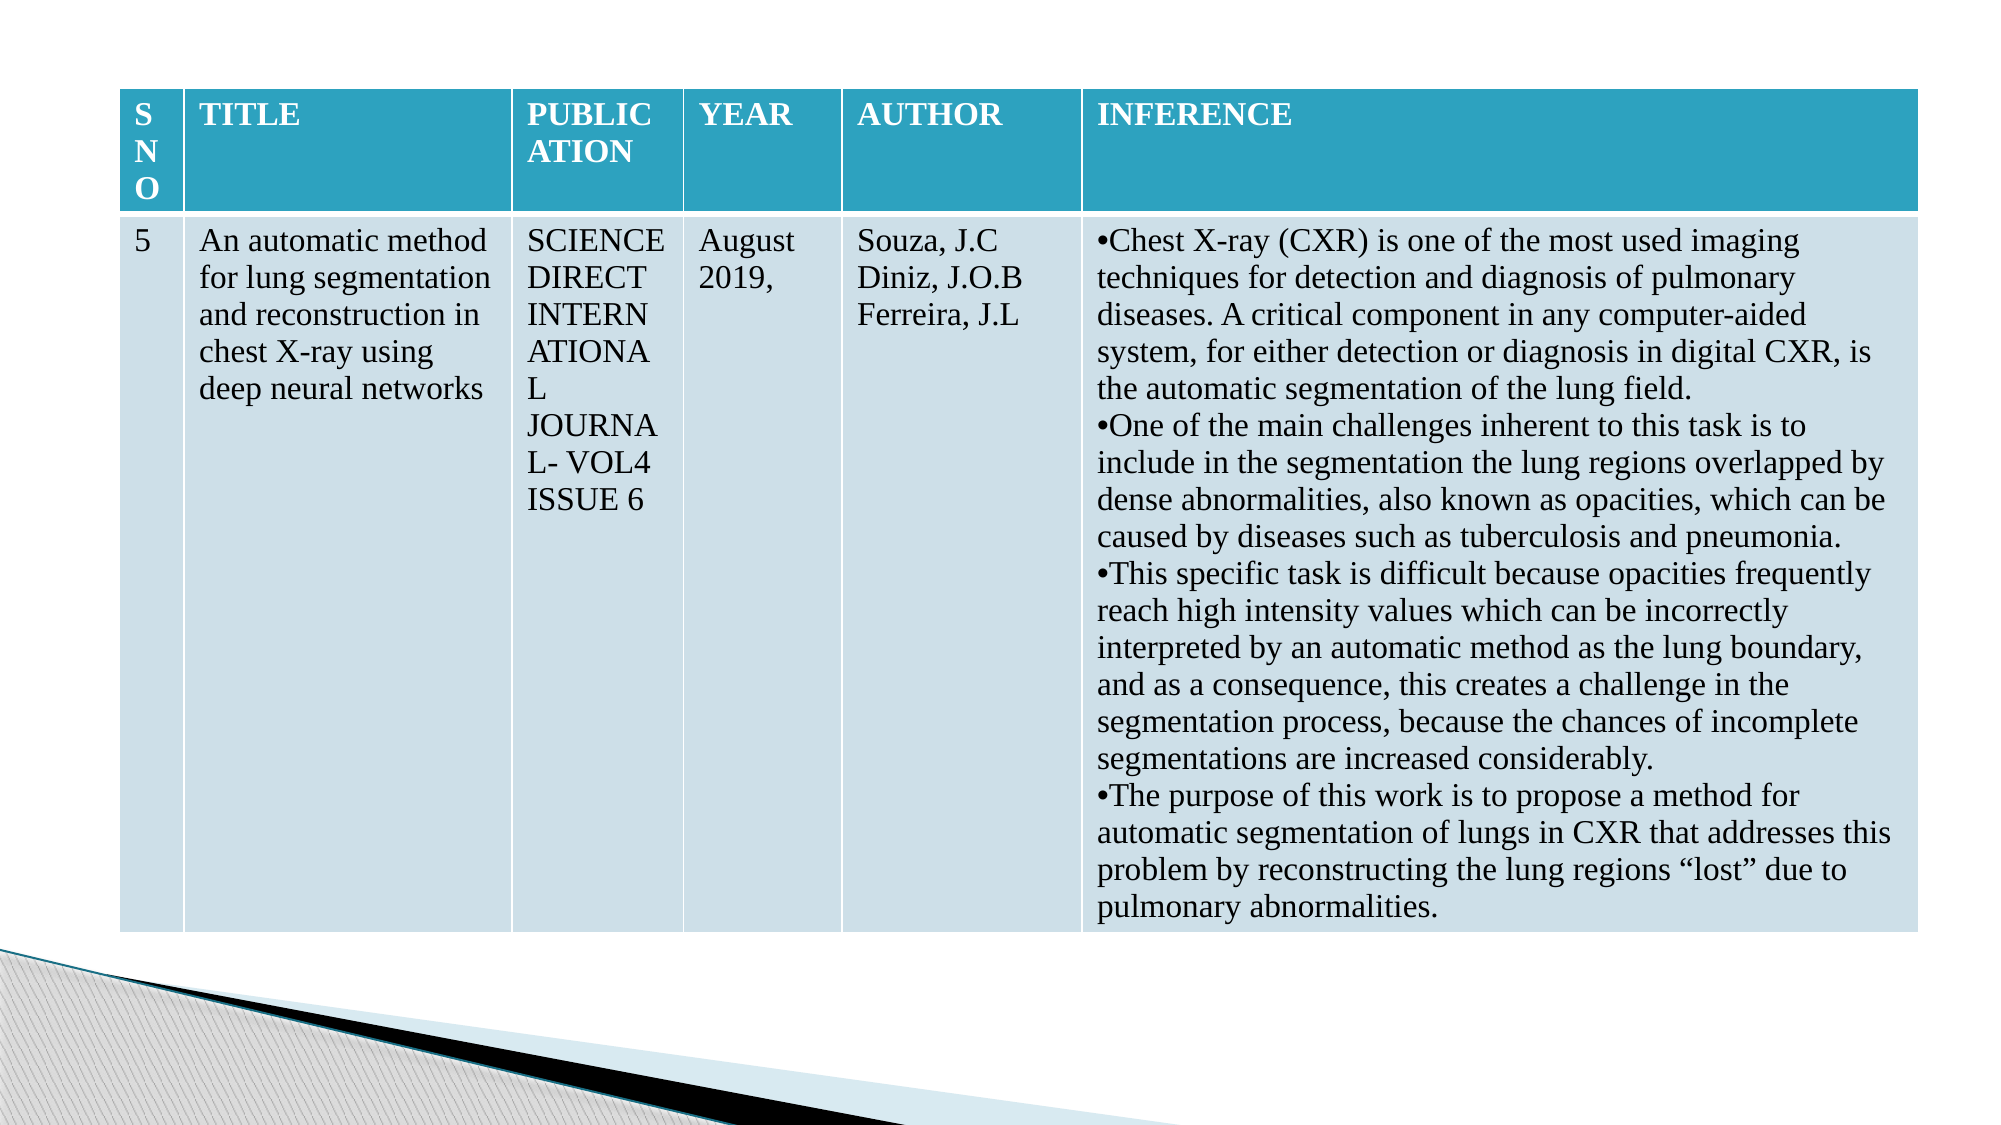

| SNO | TITLE | PUBLICATION | YEAR | AUTHOR | INFERENCE |
| --- | --- | --- | --- | --- | --- |
| 5 | An automatic method for lung segmentation and reconstruction in chest X-ray using deep neural networks | SCIENCEDIRECT INTERNATIONAL JOURNAL- VOL4 ISSUE 6 | August 2019, | Souza, J.C Diniz, J.O.B Ferreira, J.L | Chest X-ray (CXR) is one of the most used imaging techniques for detection and diagnosis of pulmonary diseases. A critical component in any computer-aided system, for either detection or diagnosis in digital CXR, is the automatic segmentation of the lung field. One of the main challenges inherent to this task is to include in the segmentation the lung regions overlapped by dense abnormalities, also known as opacities, which can be caused by diseases such as tuberculosis and pneumonia. This specific task is difficult because opacities frequently reach high intensity values which can be incorrectly interpreted by an automatic method as the lung boundary, and as a consequence, this creates a challenge in the segmentation process, because the chances of incomplete segmentations are increased considerably. The purpose of this work is to propose a method for automatic segmentation of lungs in CXR that addresses this problem by reconstructing the lung regions “lost” due to pulmonary abnormalities. |